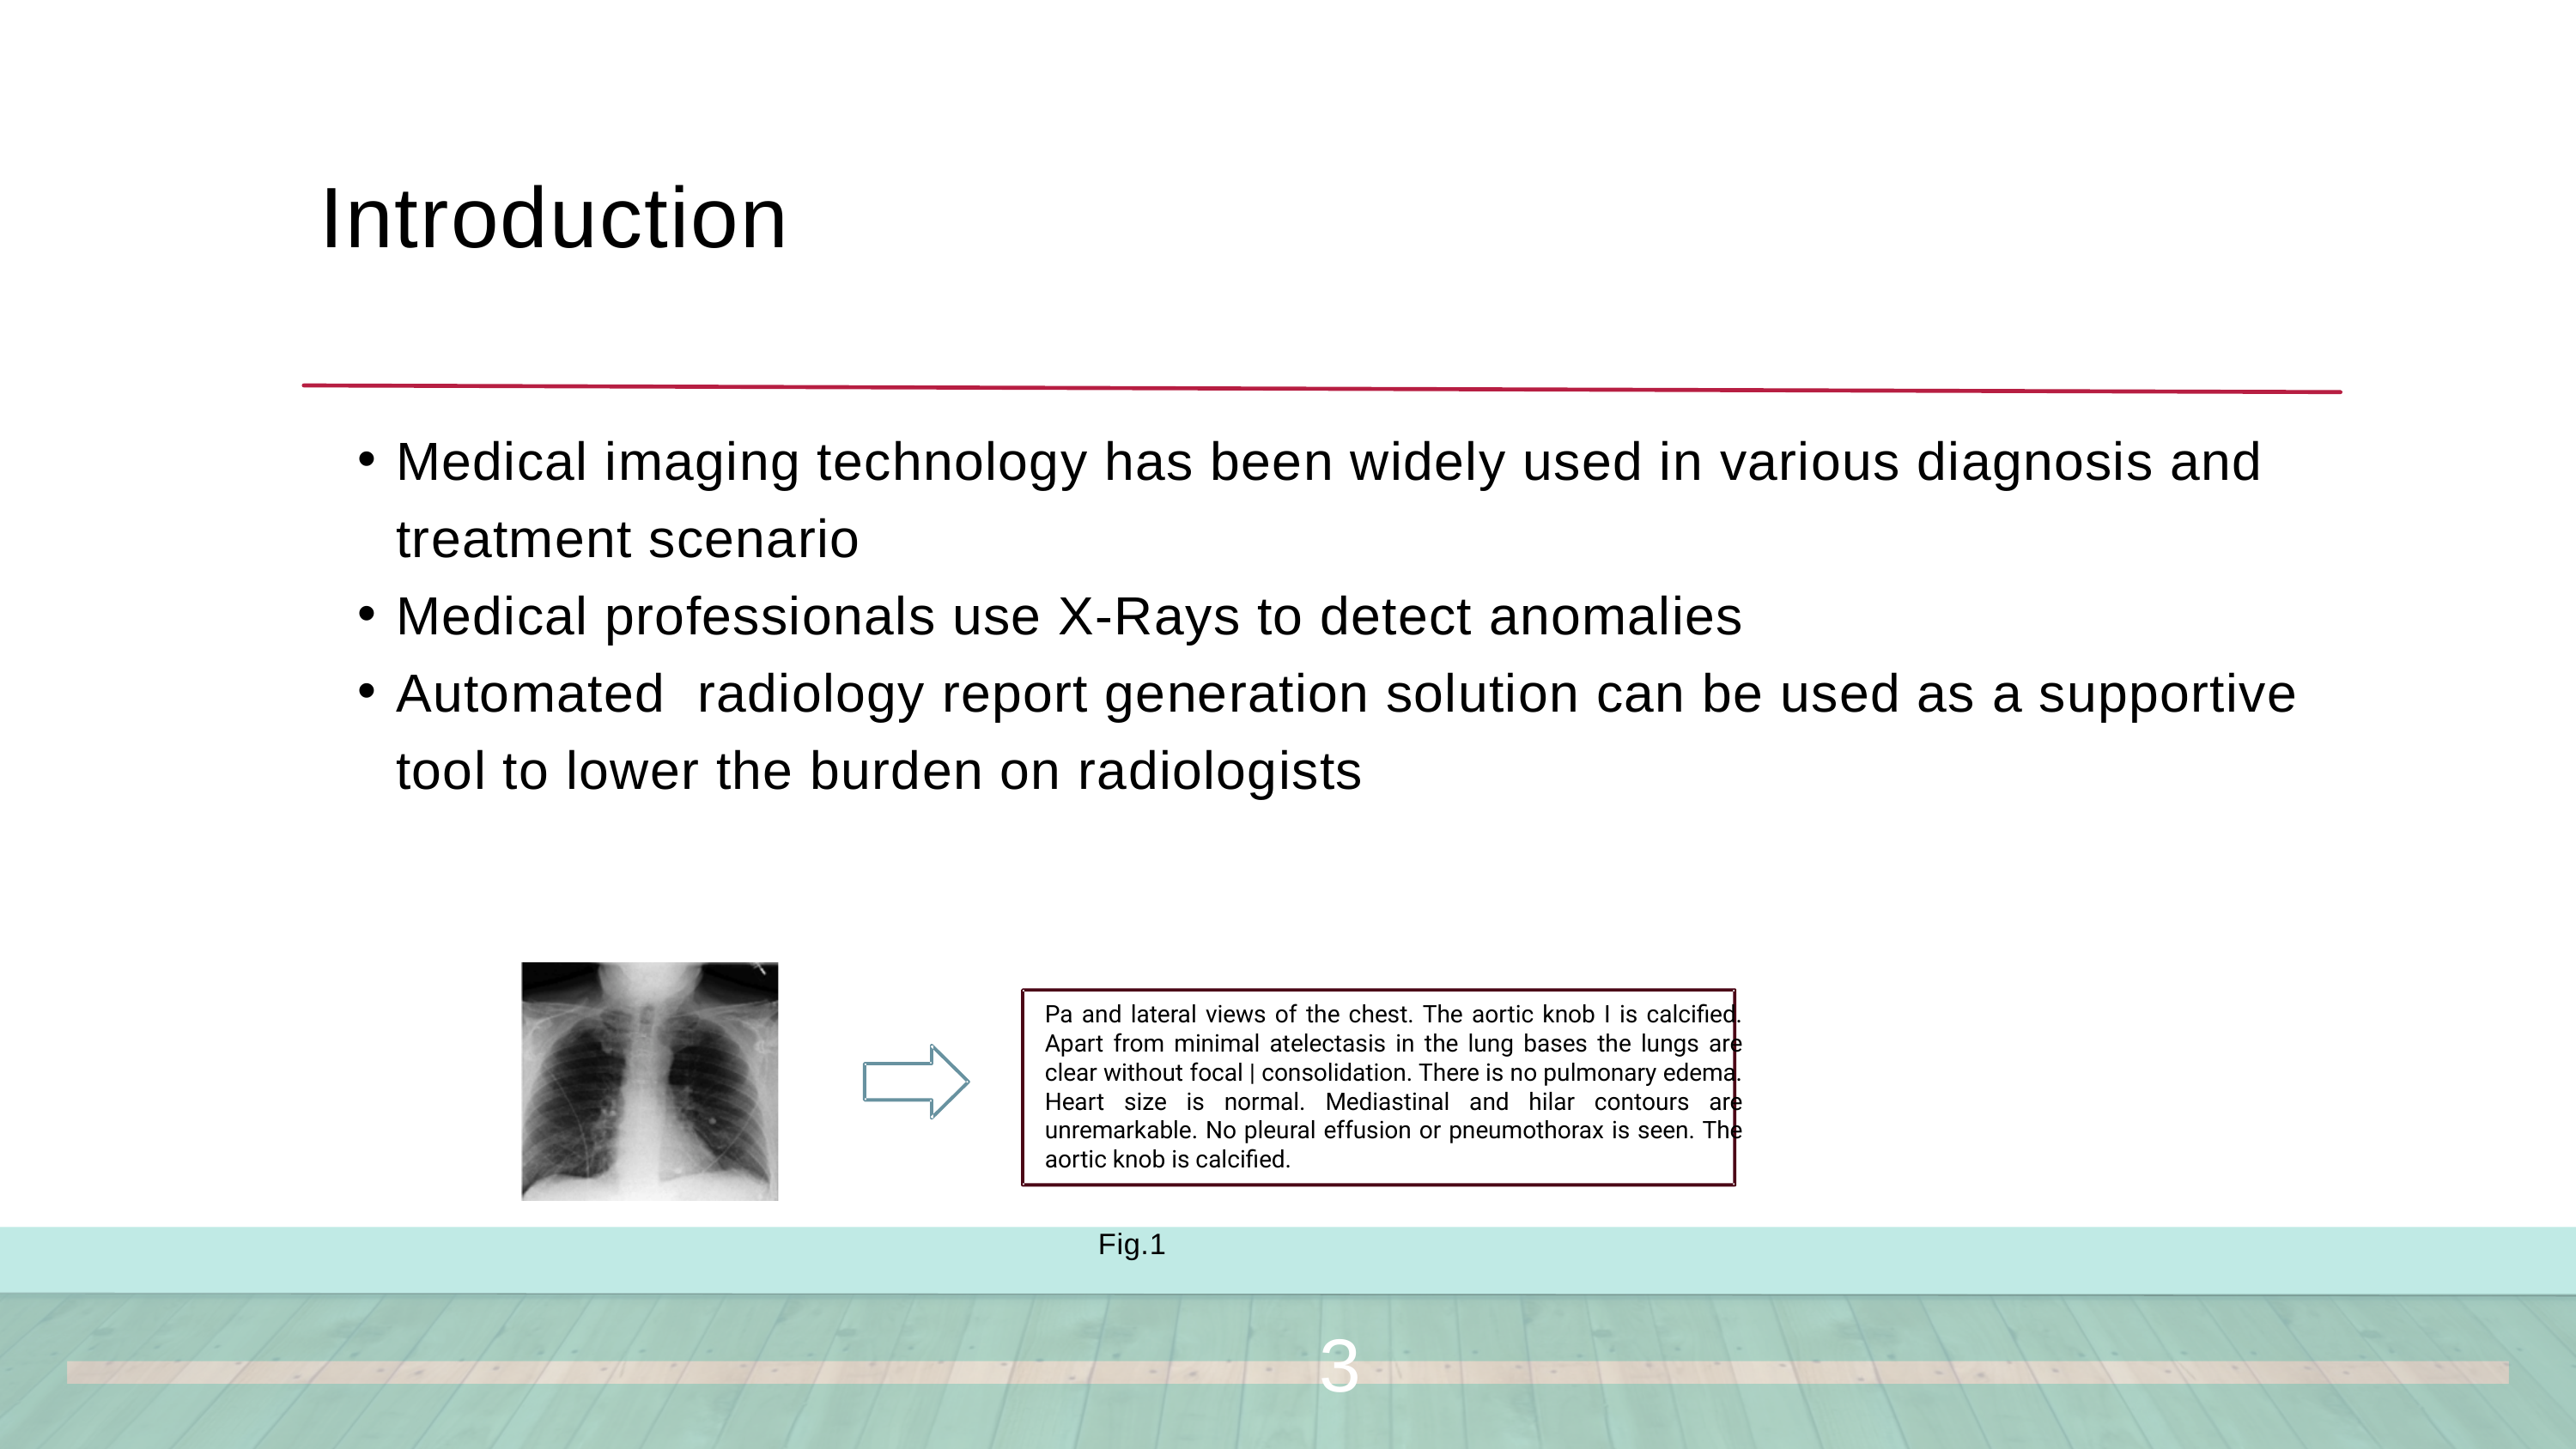

Introduction

Medical imaging technology has been widely used in various diagnosis and treatment scenario
Medical professionals use X-Rays to detect anomalies
Automated  radiology report generation solution can be used as a supportive tool to lower the burden on radiologists

Pa and lateral views of the chest. The aortic knob I is calcified. Apart from minimal atelectasis in the lung bases the lungs are clear without focal | consolidation. There is no pulmonary edema. Heart size is normal. Mediastinal and hilar contours are unremarkable. No pleural effusion or pneumothorax is seen. The aortic knob is calcified.

Fig.1

3